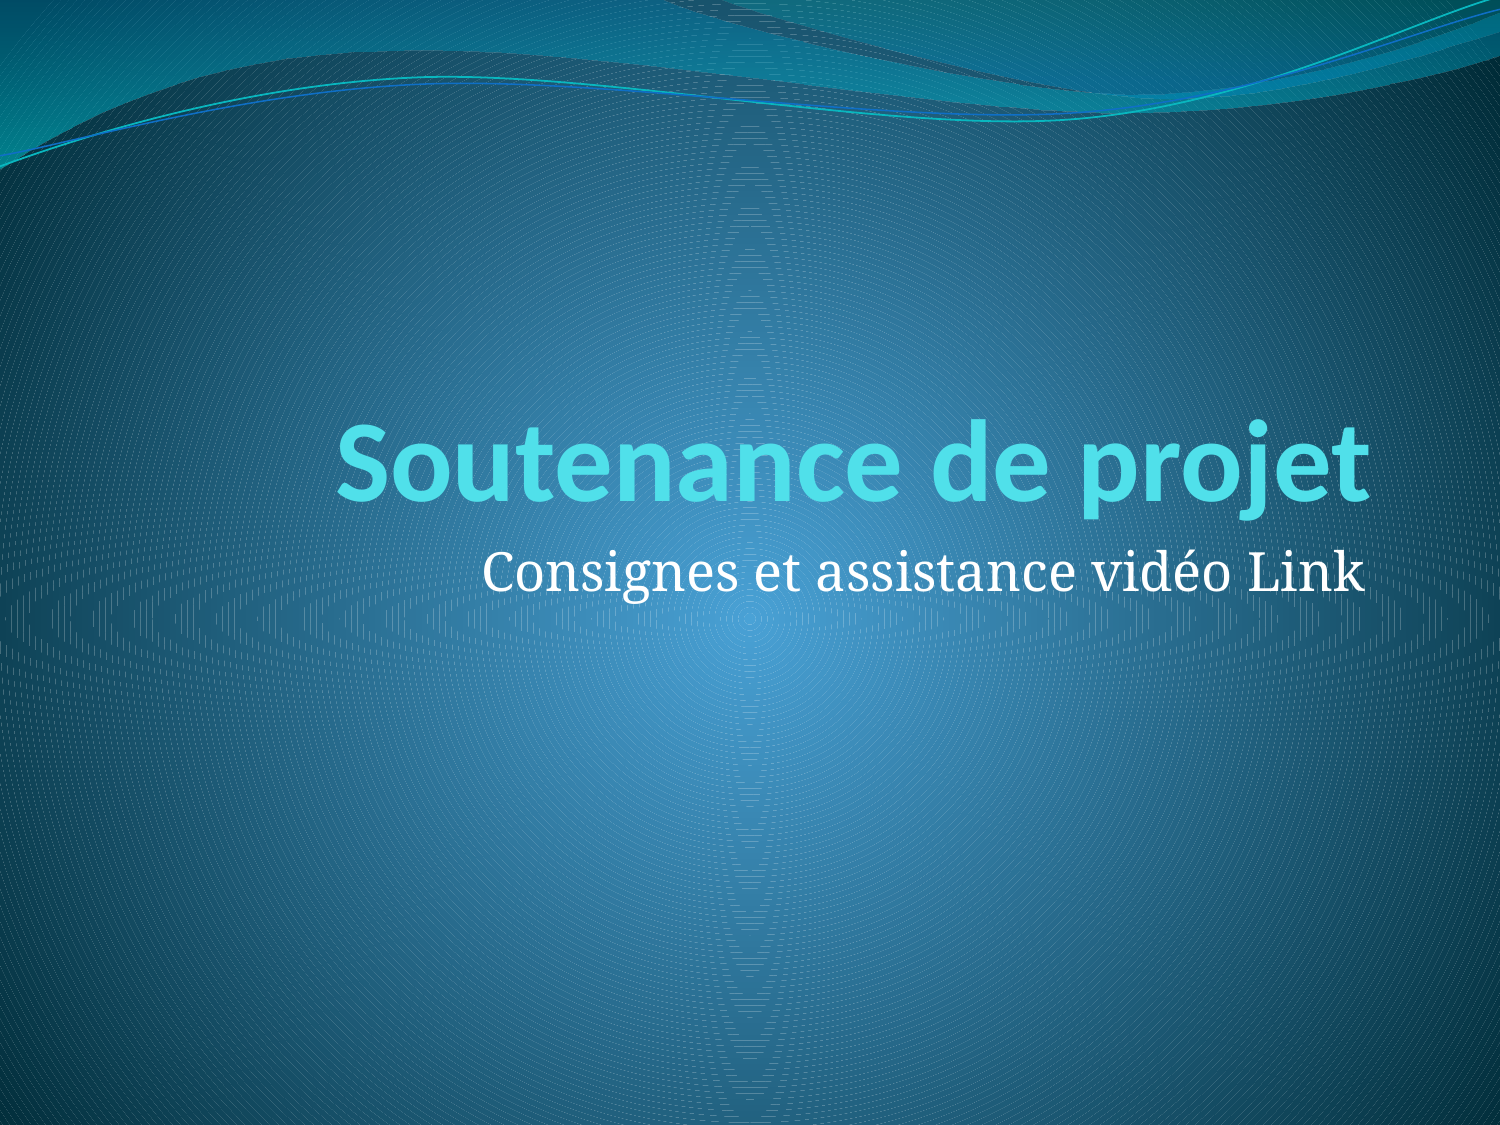

# Soutenance de projet
Consignes et assistance vidéo Link